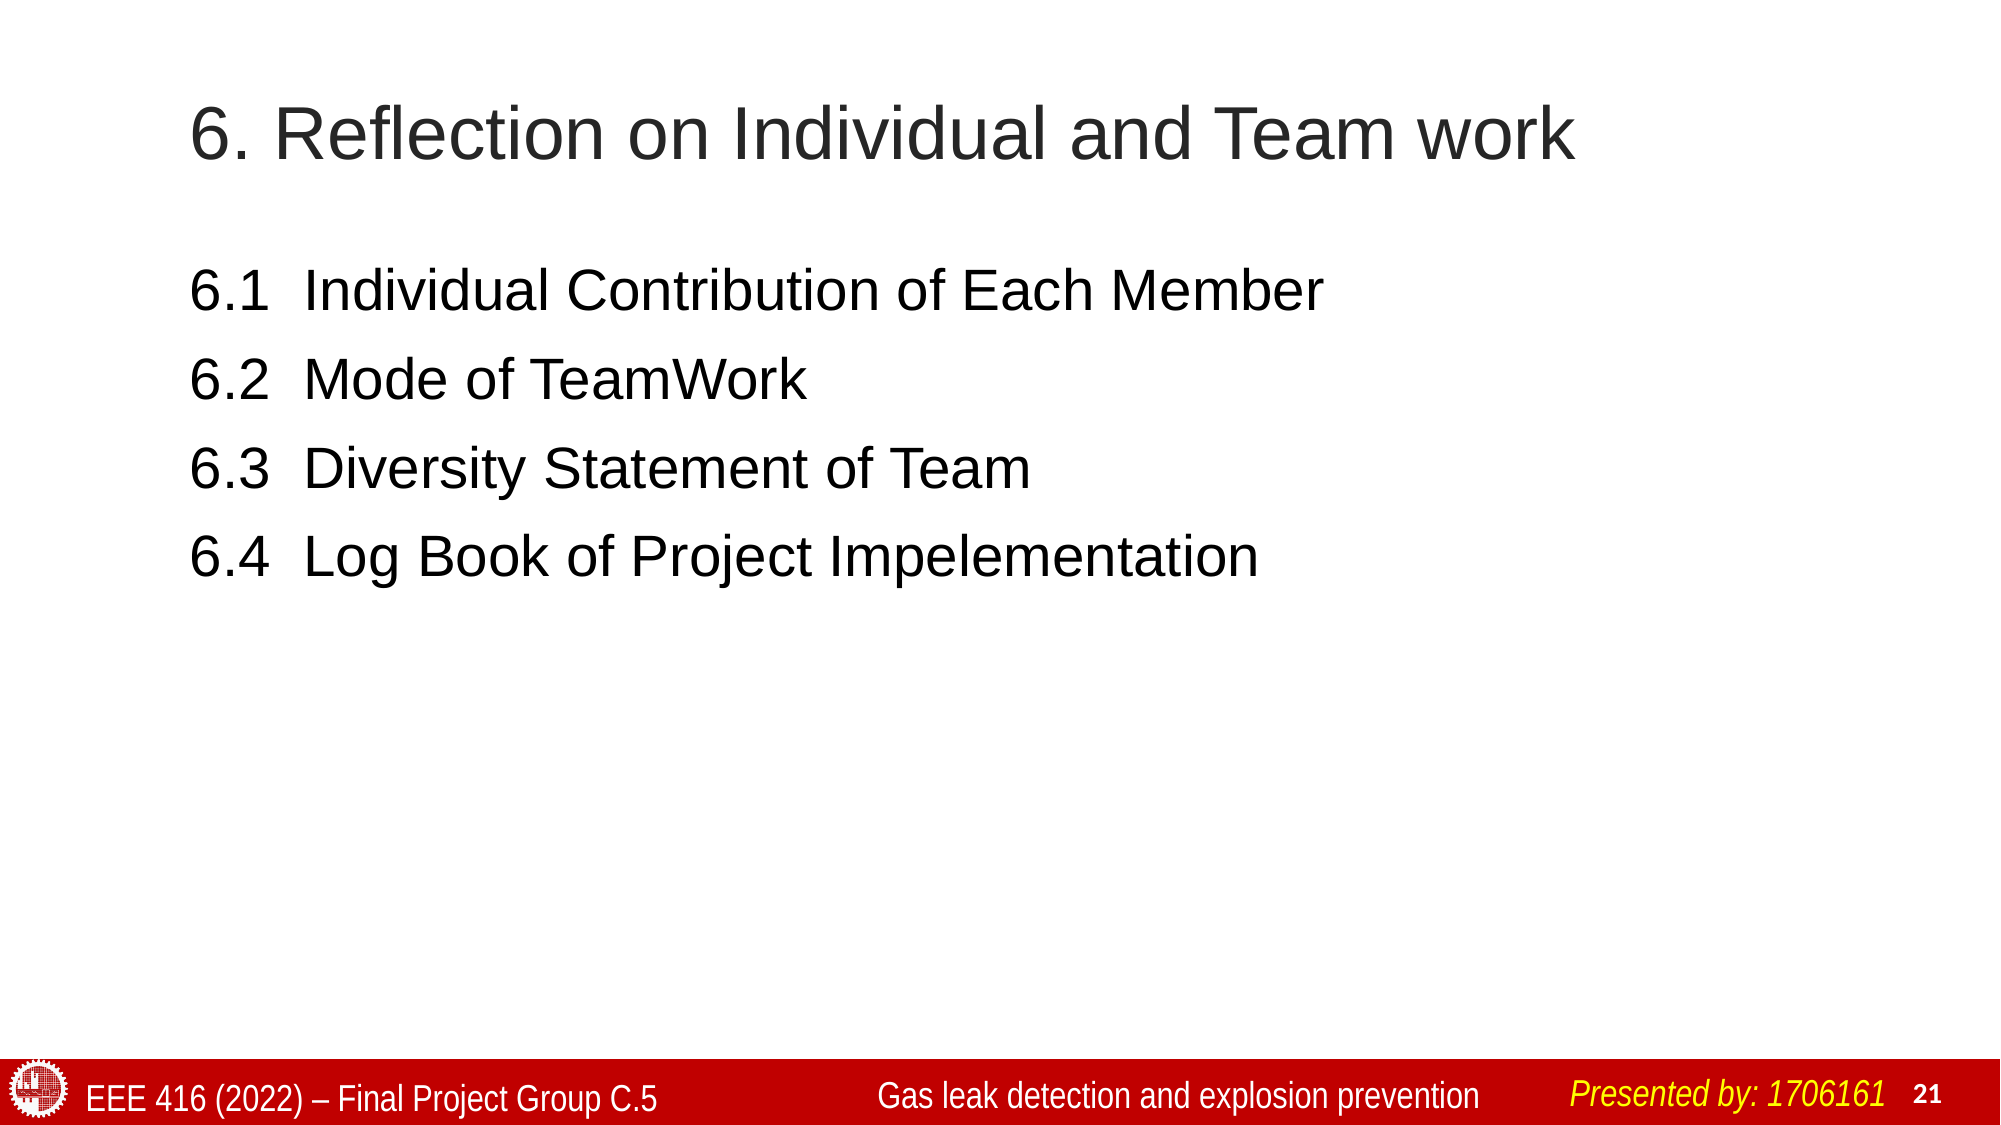

# 6. Reflection on Individual and Team work
6.1  Individual Contribution of Each Member
6.2  Mode of TeamWork
6.3  Diversity Statement of Team
6.4  Log Book of Project Impelementation
Presented by: 1706161
Gas leak detection and explosion prevention
EEE 416 (2022) – Final Project Group C.5
21